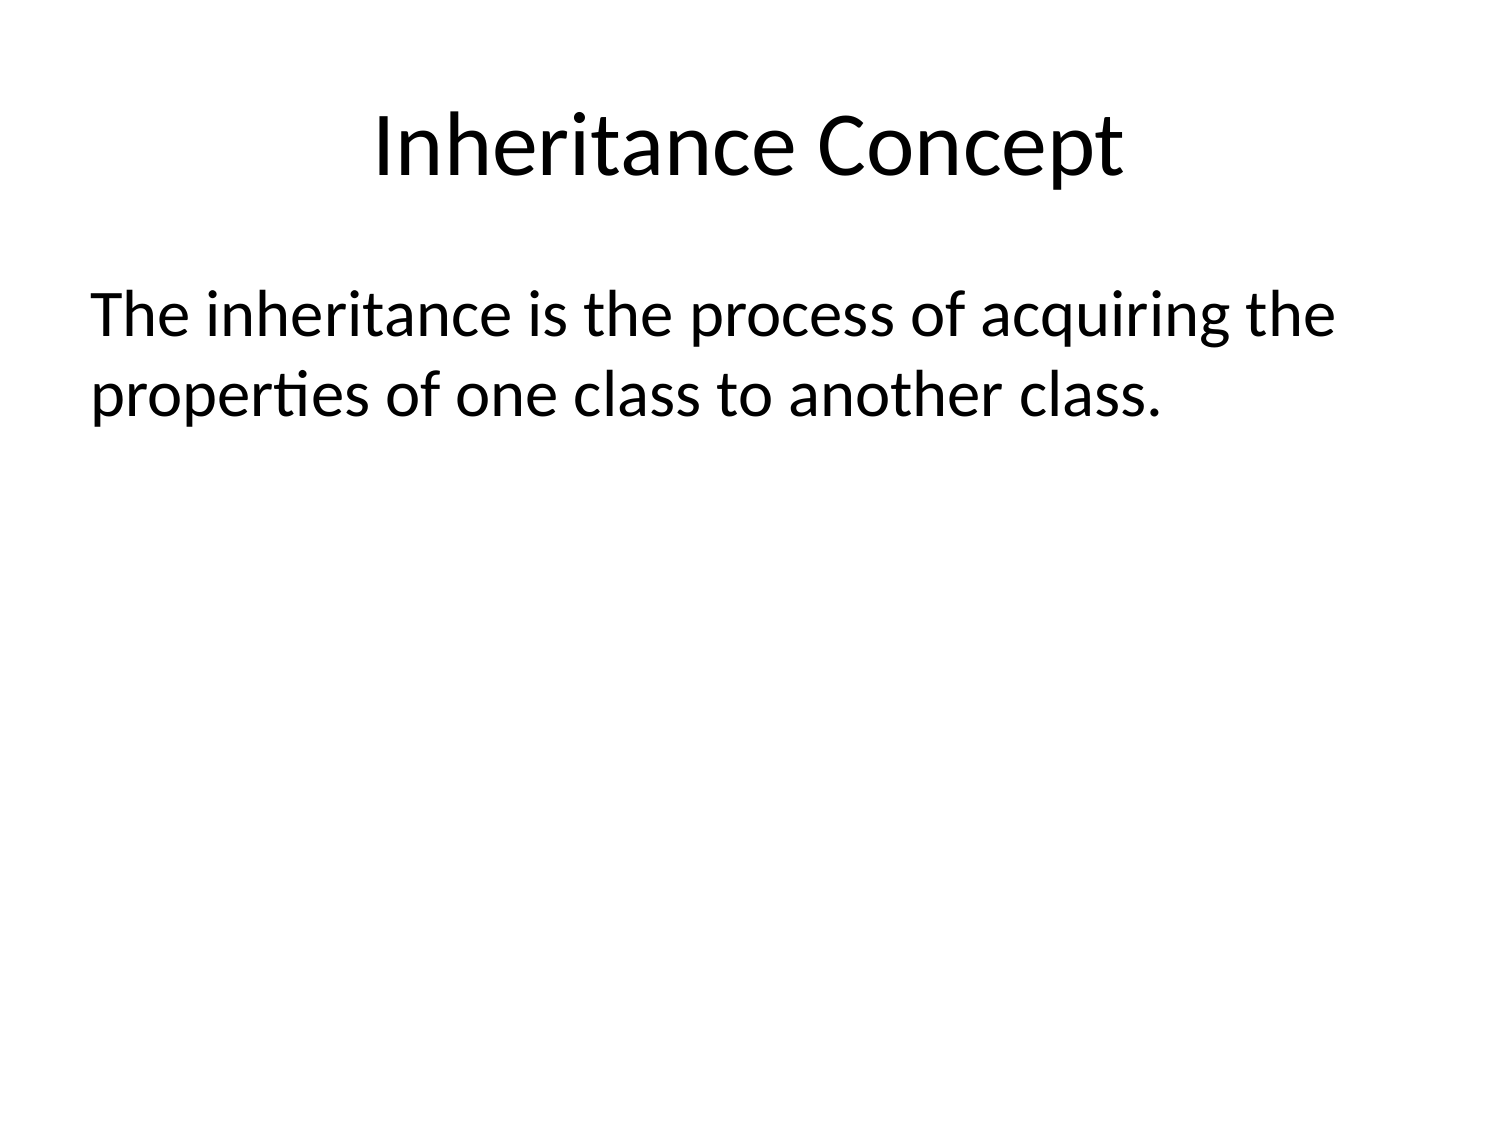

# Inheritance Concept
The inheritance is the process of acquiring the properties of one class to another class.